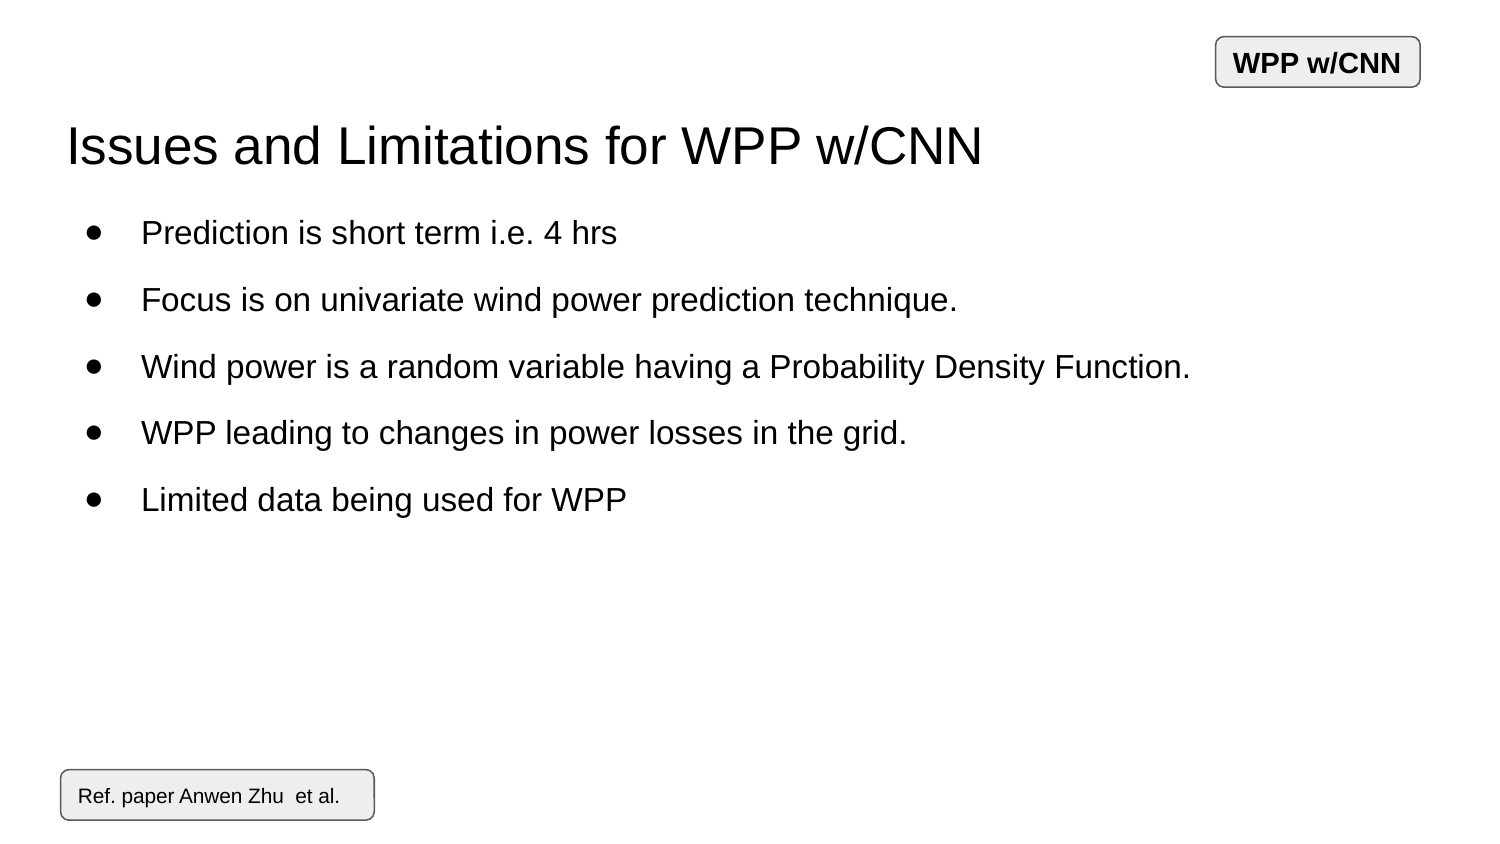

WPP w/CNN
# Issues and Limitations for WPP w/CNN
Prediction is short term i.e. 4 hrs
Focus is on univariate wind power prediction technique.
Wind power is a random variable having a Probability Density Function.
WPP leading to changes in power losses in the grid.
Limited data being used for WPP

Ref. paper Anwen Zhu  et al.